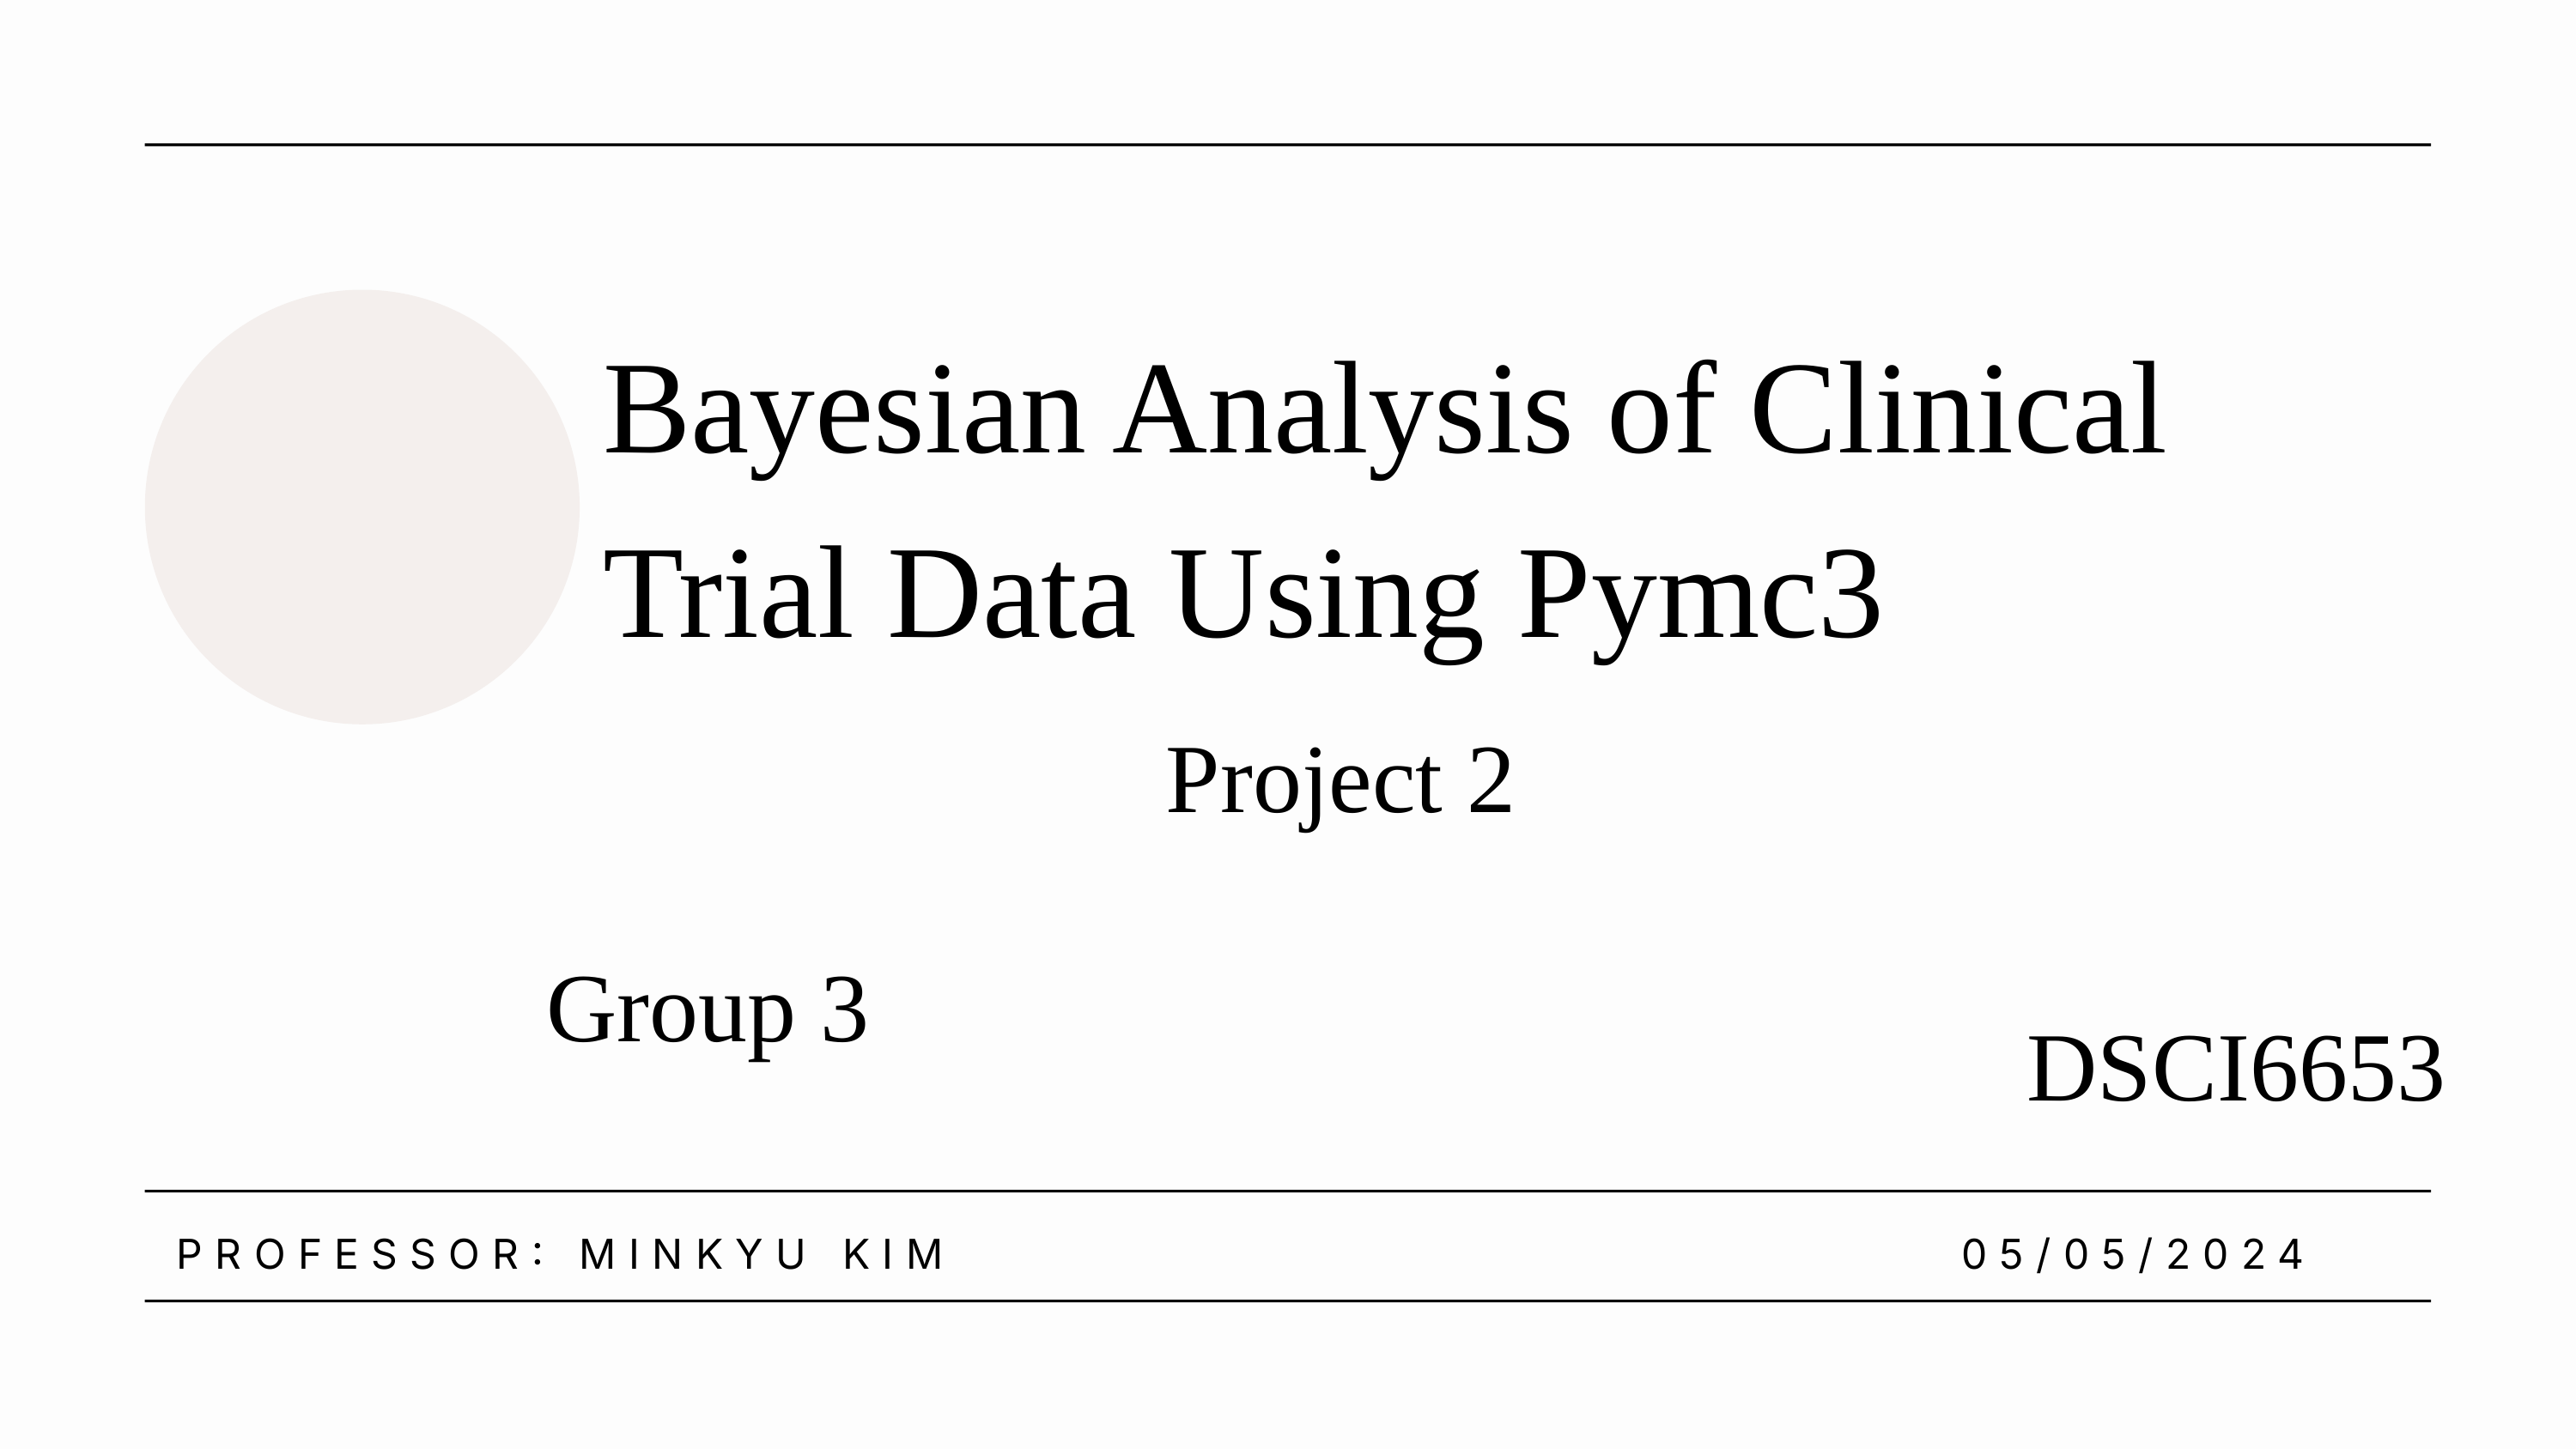

Bayesian Analysis of Clinical Trial Data Using Pymc3
Project 2
Group 3
DSCI6653

PROFESSOR: MINKYU KIM
05/05/2024